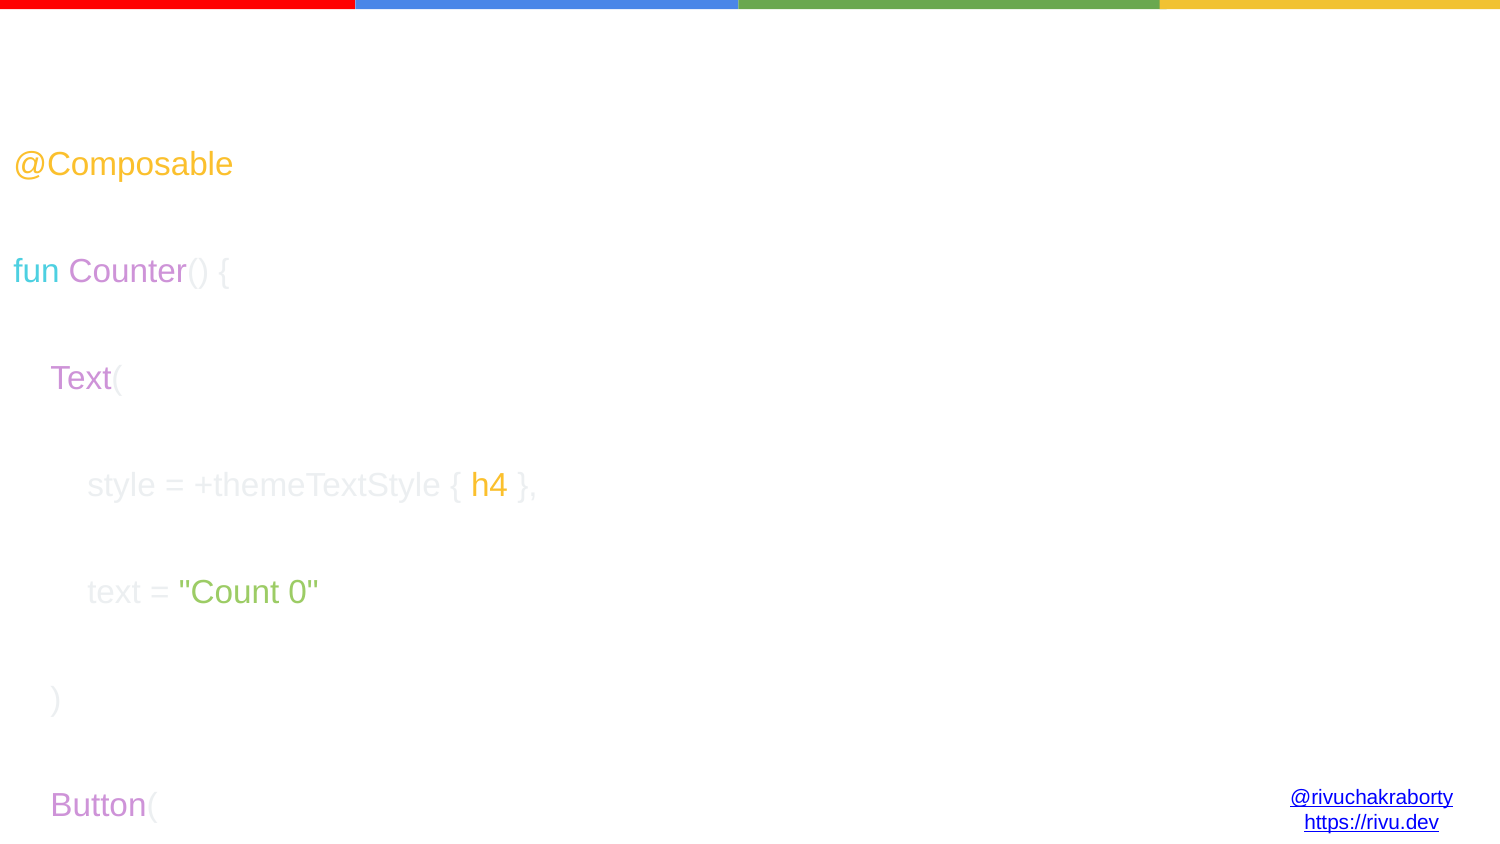

How to use Jetpack Compose
@Composable
fun Counter() {
    Text(
        style = +themeTextStyle { h4 },
        text = "Count 0"
    )
    Button(
        text = "Increase",
        shape = CircleBorder(),
        onClick = {
            //Counter Increment Logic
        }
    )
}
@rivuchakraborty
https://rivu.dev